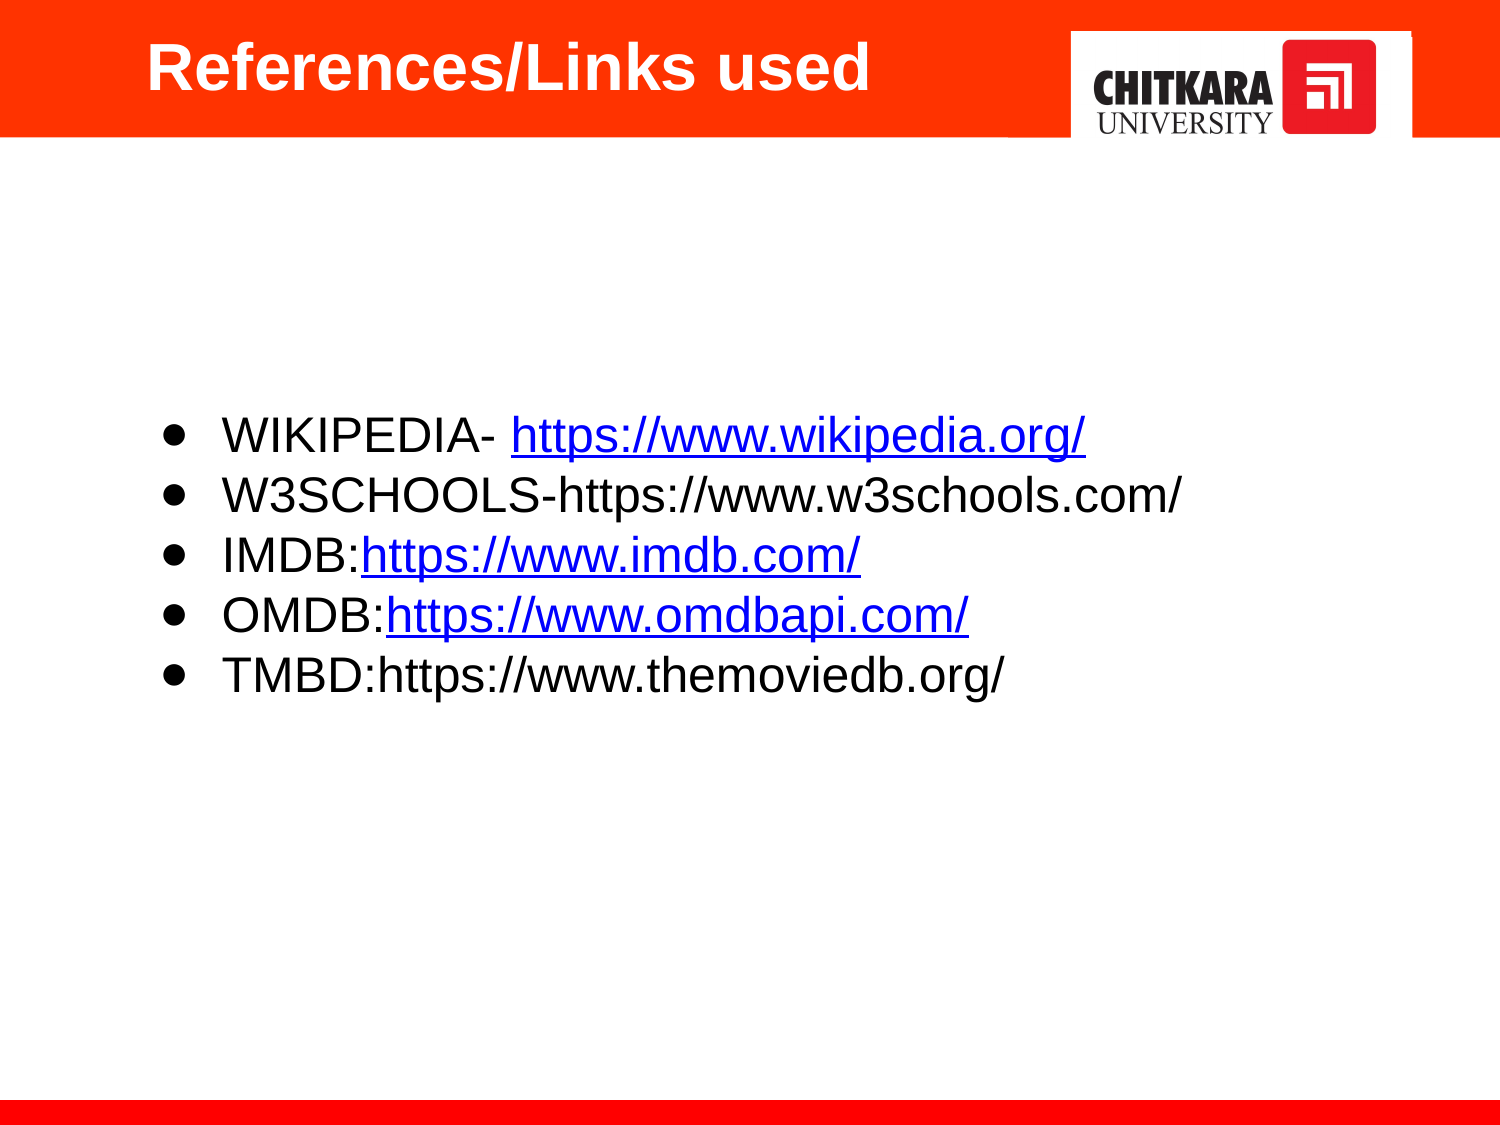

References/Links used
WIKIPEDIA- https://www.wikipedia.org/
W3SCHOOLS-https://www.w3schools.com/
IMDB:https://www.imdb.com/
OMDB:https://www.omdbapi.com/
TMBD:https://www.themoviedb.org/